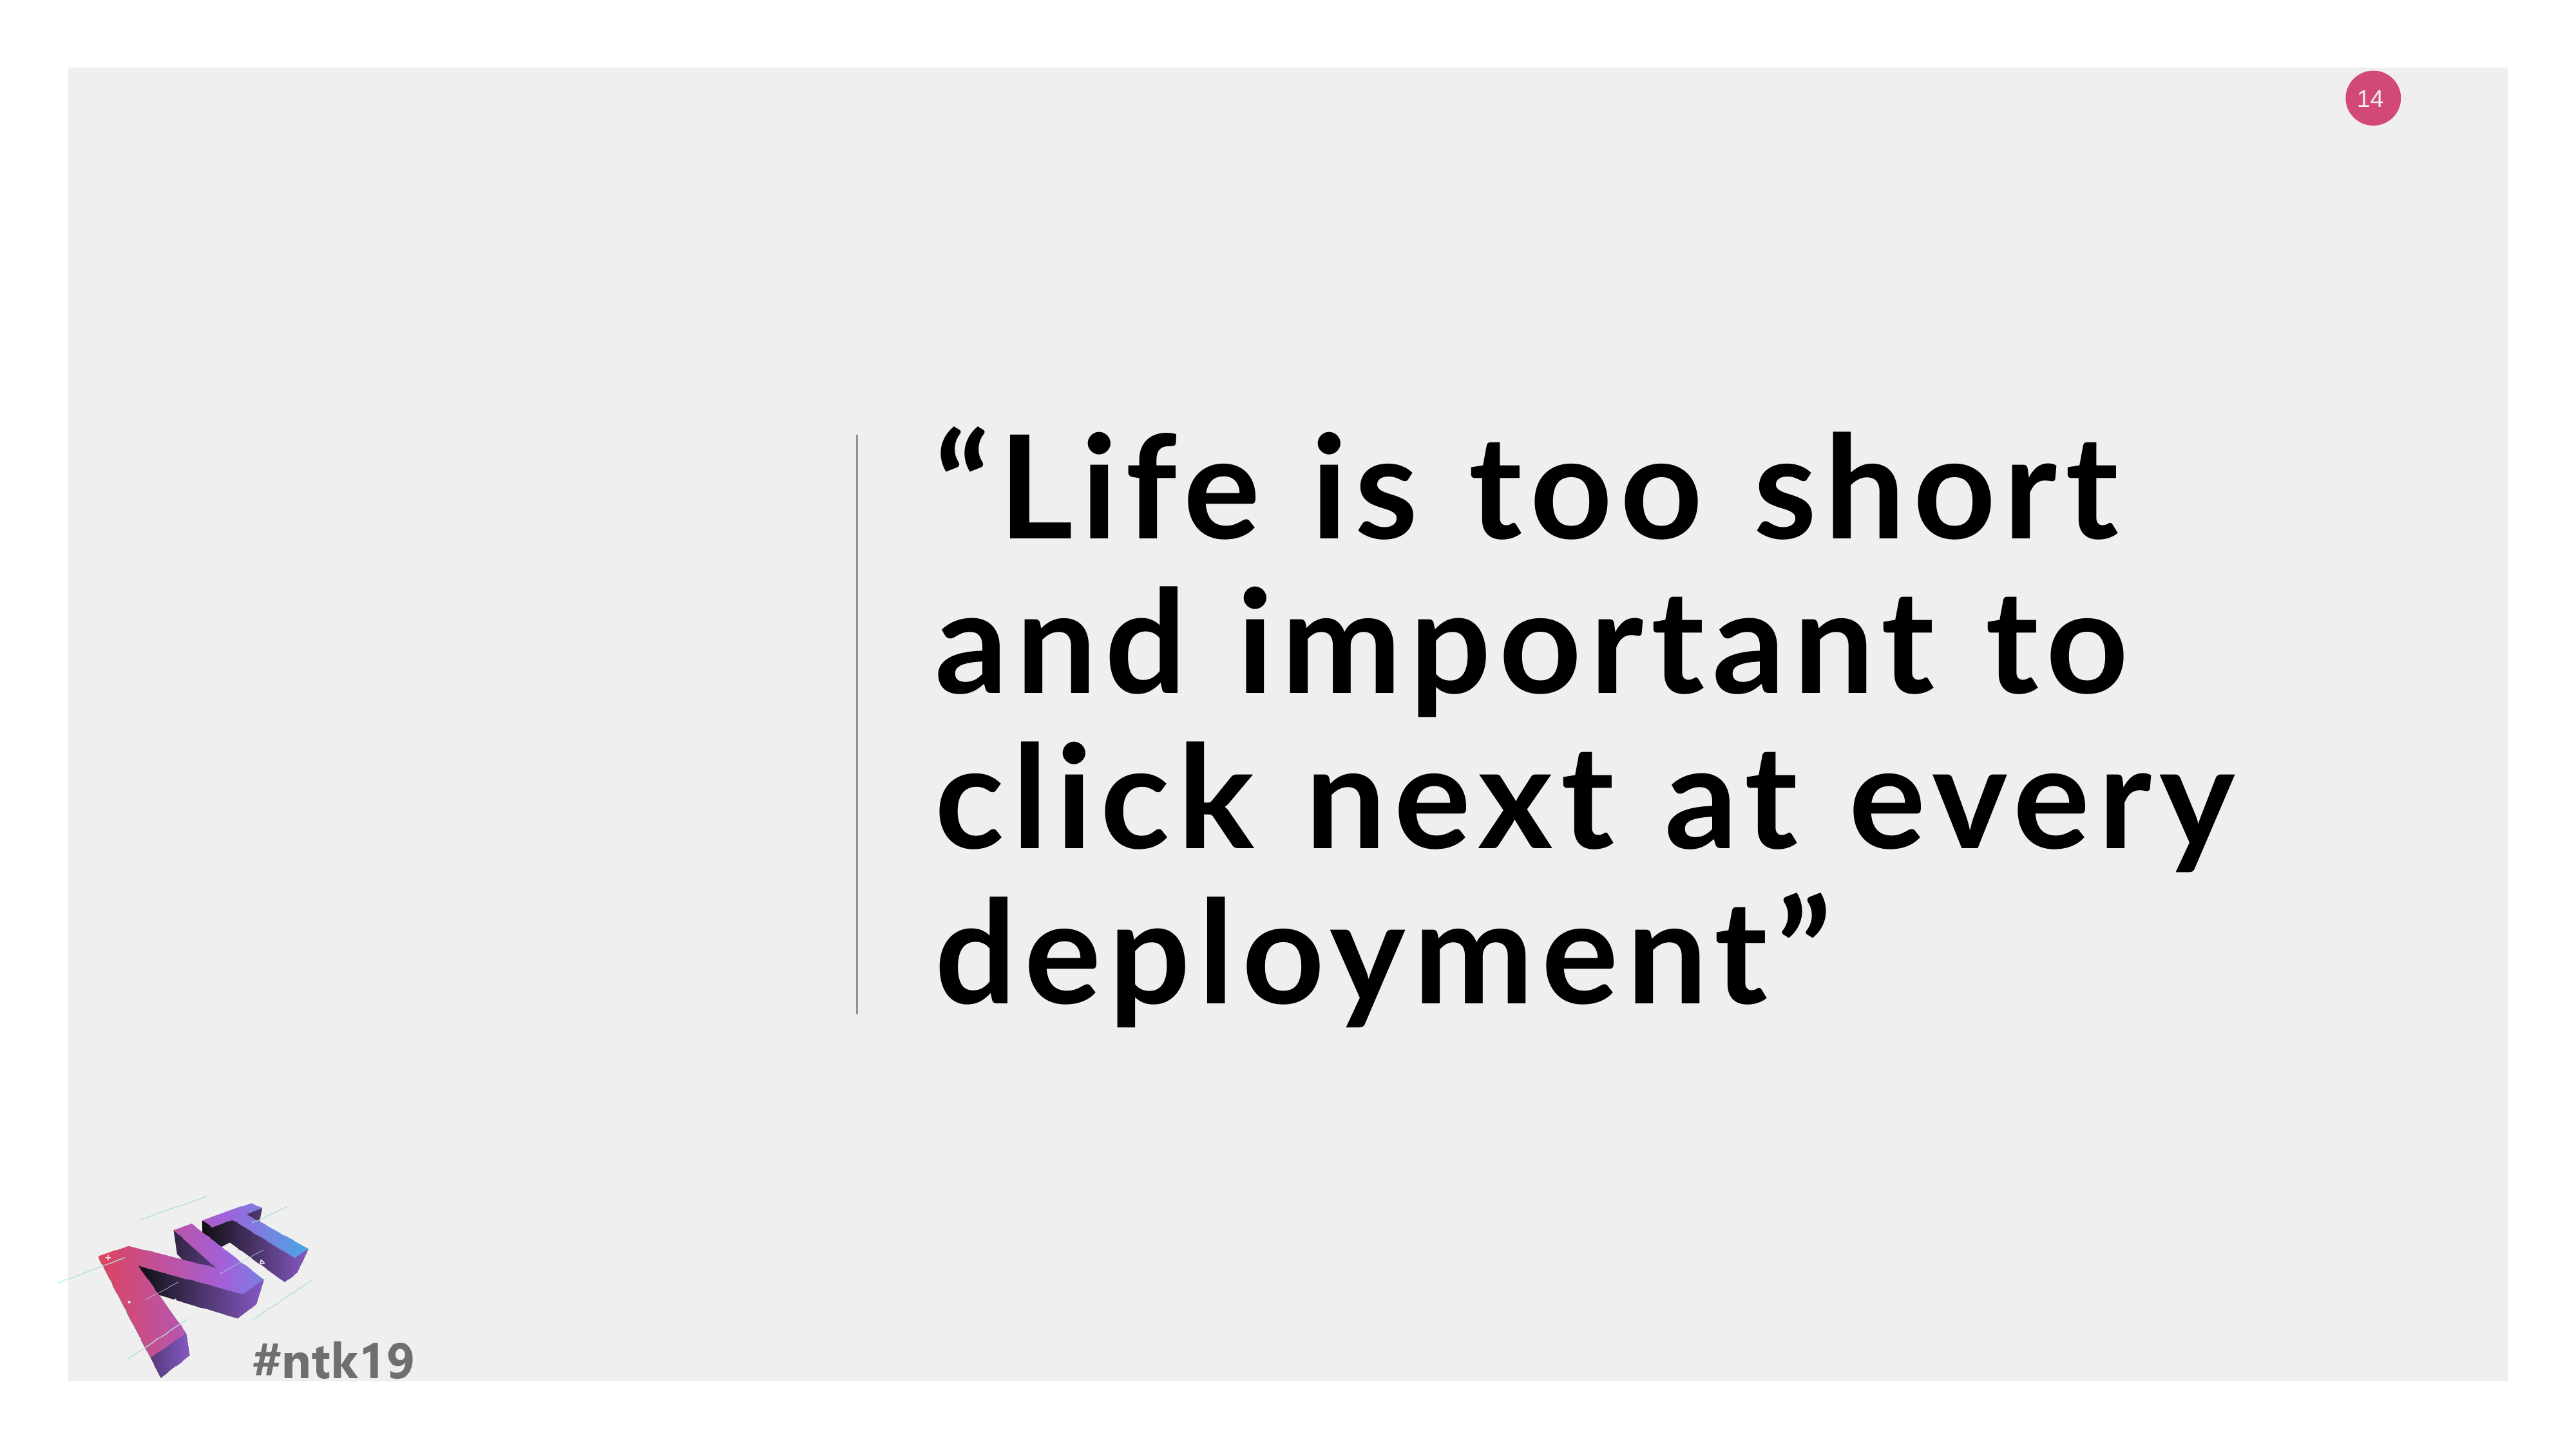

“Life is too short and important to click next at every deployment”